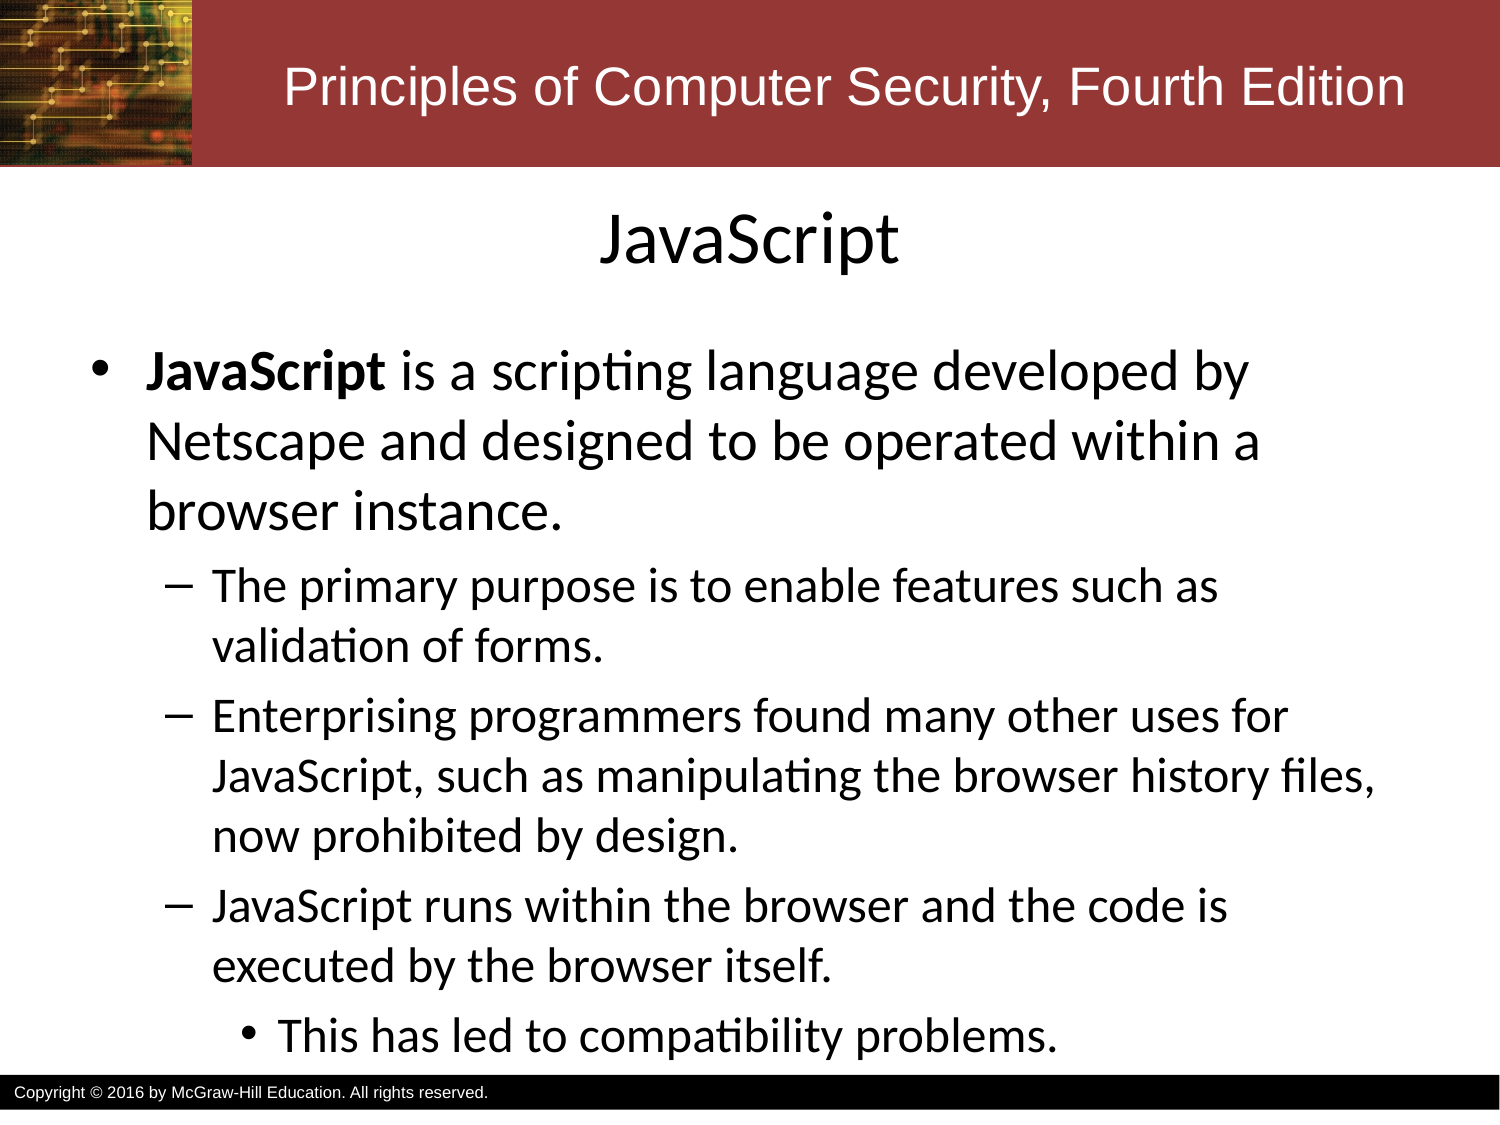

# JavaScript
JavaScript is a scripting language developed by Netscape and designed to be operated within a browser instance.
The primary purpose is to enable features such as validation of forms.
Enterprising programmers found many other uses for JavaScript, such as manipulating the browser history files, now prohibited by design.
JavaScript runs within the browser and the code is executed by the browser itself.
This has led to compatibility problems.